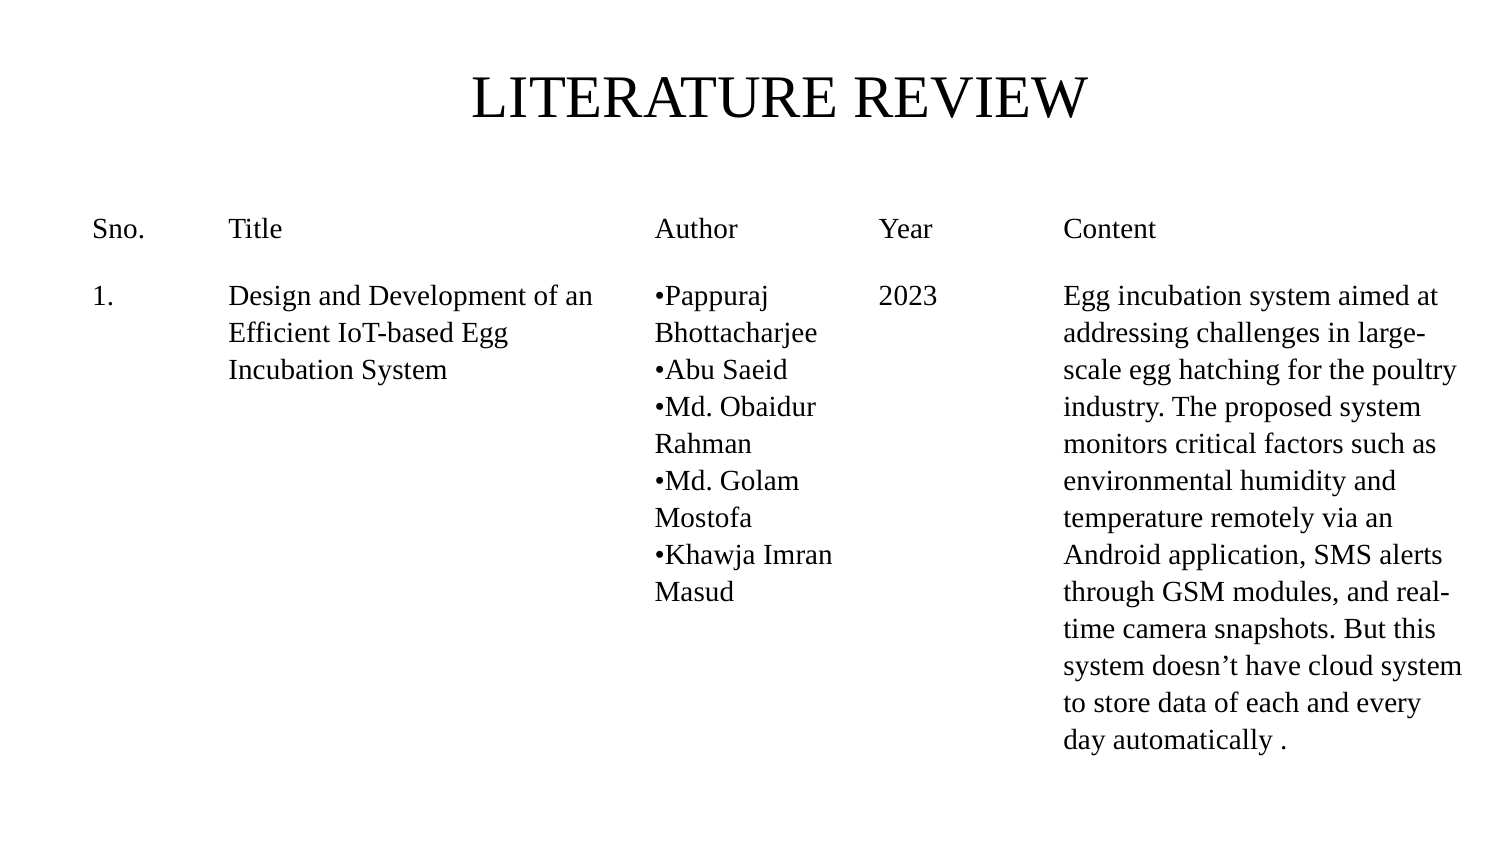

# LITERATURE REVIEW
| Sno. | Title | Author | Year | Content |
| --- | --- | --- | --- | --- |
| 1. | Design and Development of an Efficient IoT-based Egg Incubation System | •Pappuraj Bhottacharjee •Abu Saeid •Md. Obaidur Rahman •Md. Golam Mostofa •Khawja Imran Masud | 2023 | Egg incubation system aimed at addressing challenges in large-scale egg hatching for the poultry industry. The proposed system monitors critical factors such as environmental humidity and temperature remotely via an Android application, SMS alerts through GSM modules, and real-time camera snapshots. But this system doesn’t have cloud system to store data of each and every day automatically . |